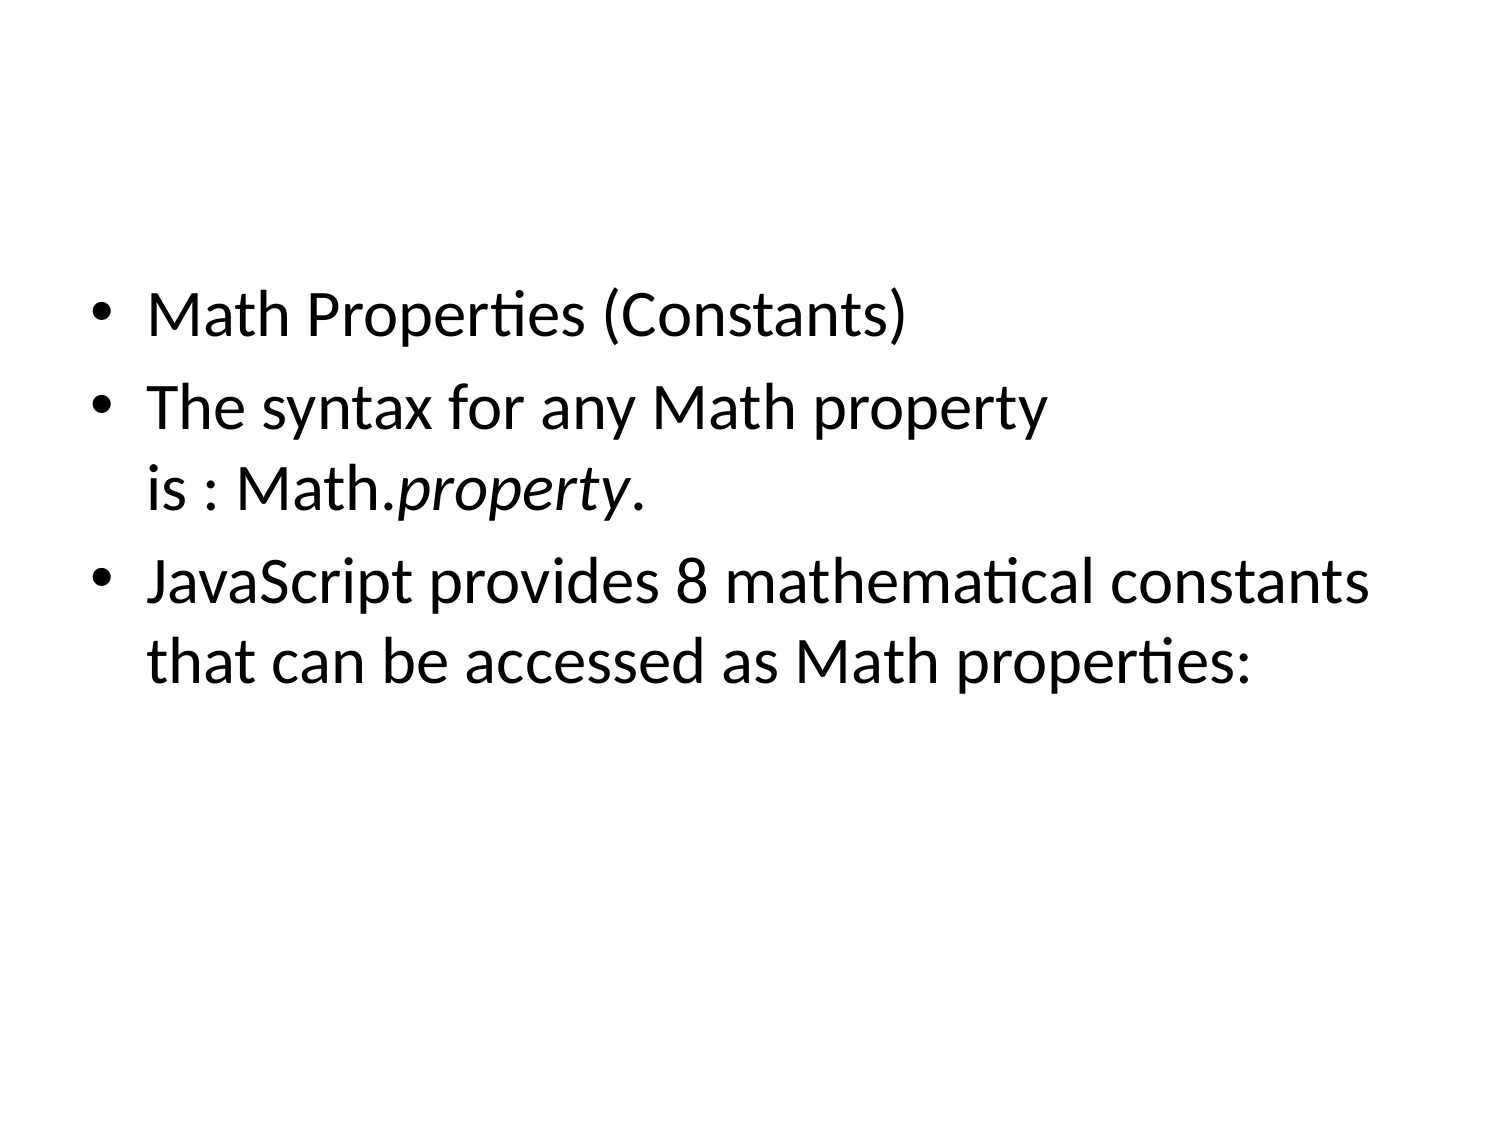

#
Math Properties (Constants)
The syntax for any Math property is : Math.property.
JavaScript provides 8 mathematical constants that can be accessed as Math properties: